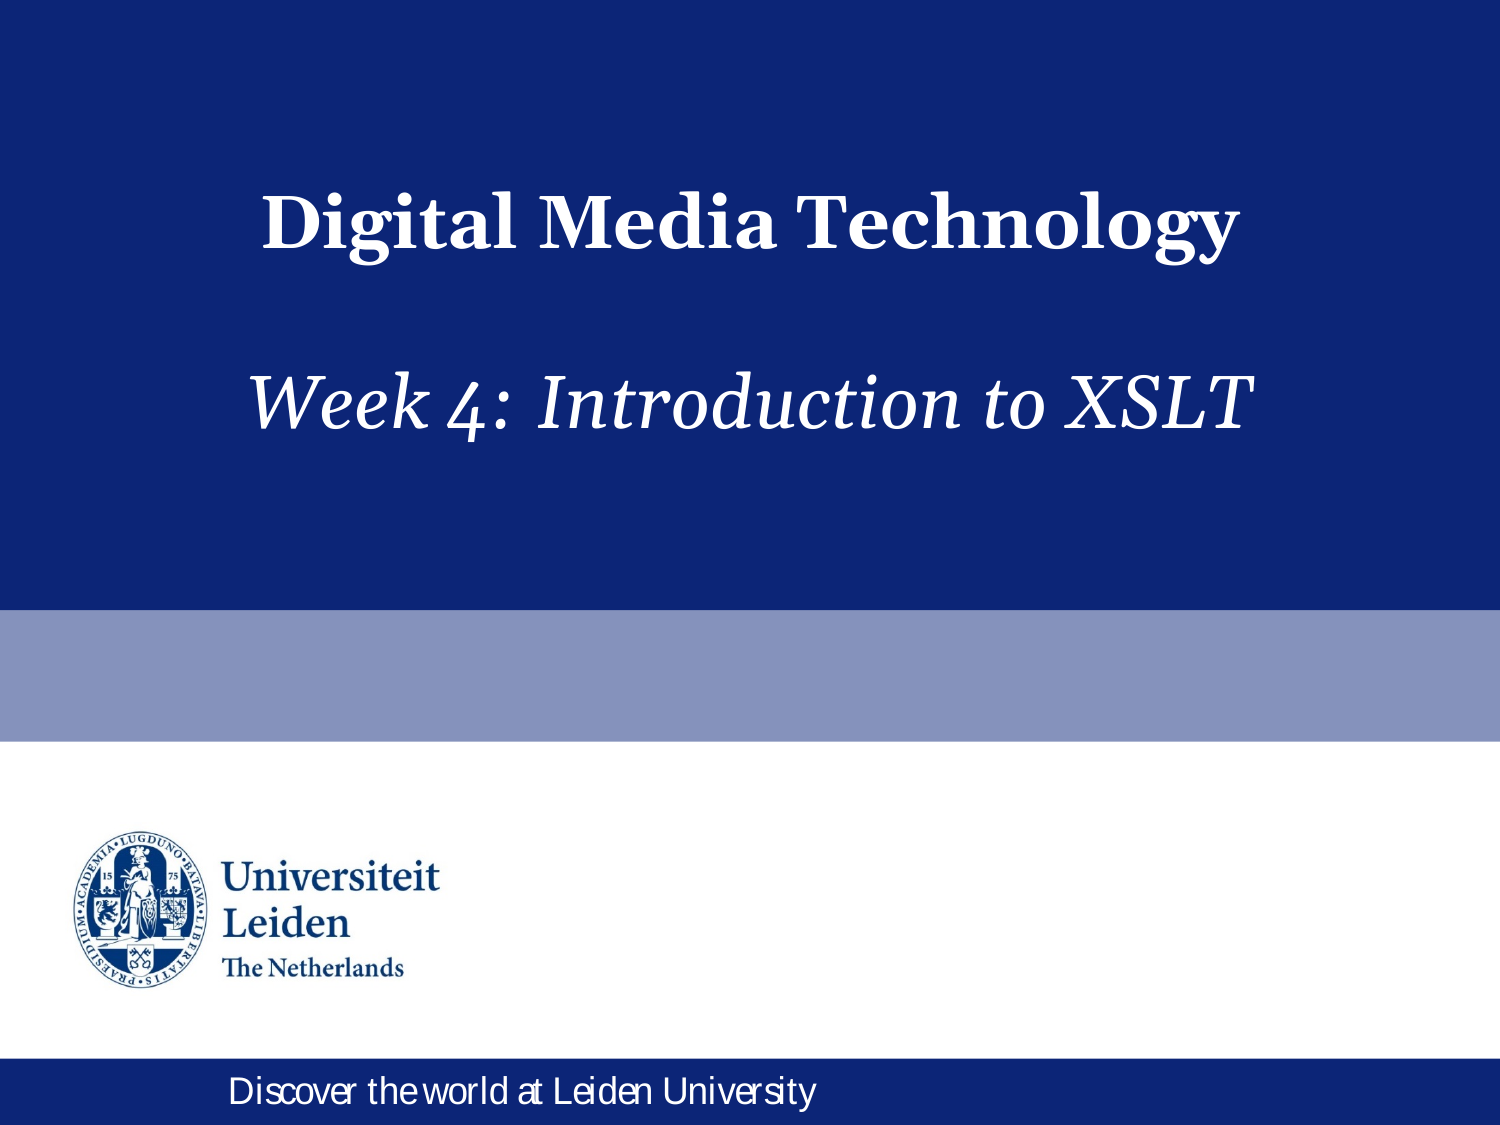

# Digital Media Technology Week 4: Introduction to XSLT